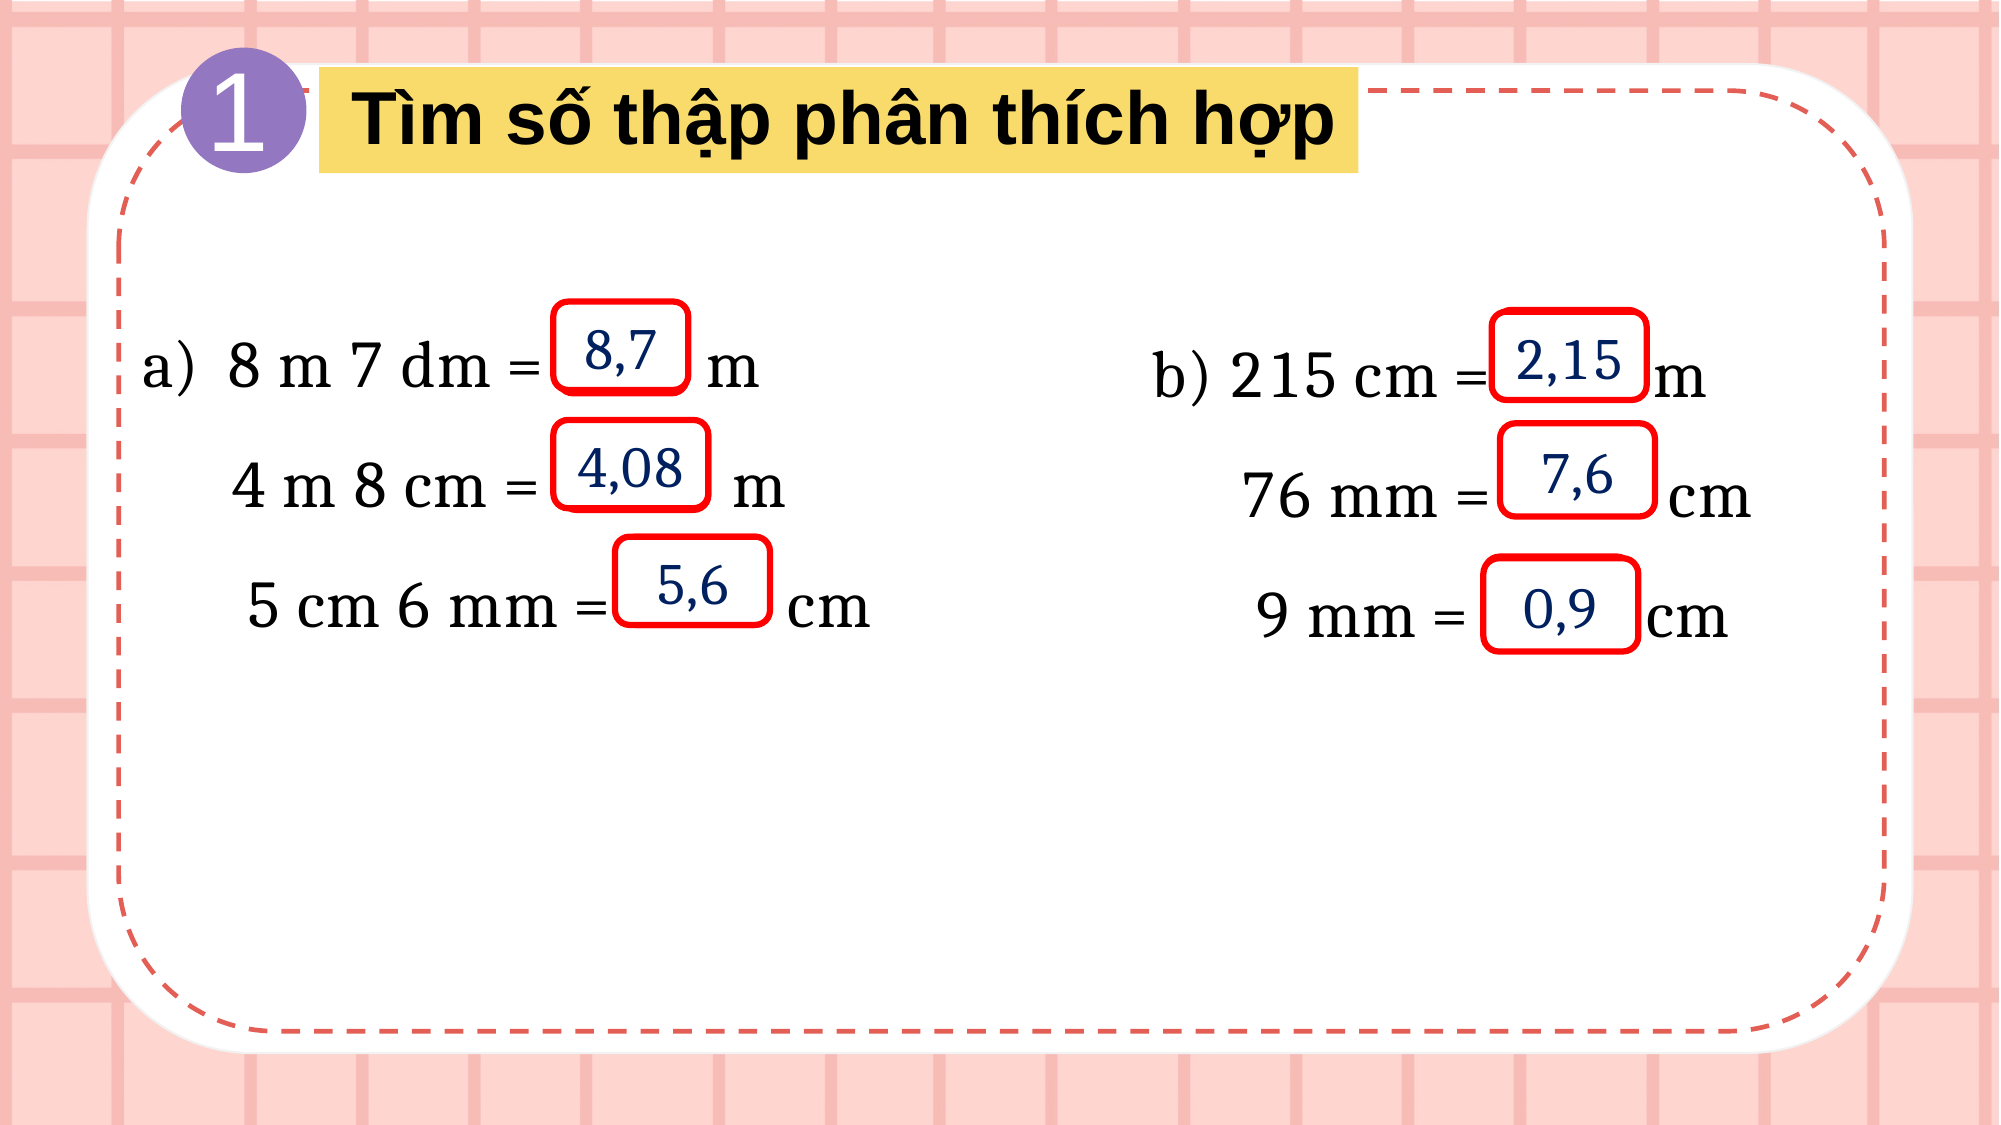

1

Tìm số thập phân thích hợp

8 m 7 dm =           m
      4 m 8 cm =             m
       5 cm 6 mm =            cm
b) 215 cm =           m
      76 mm =            cm
       9 mm =            cm
?
?
?
?
?
?
8,7
2,15
4,08
7,6
5,6
0,9